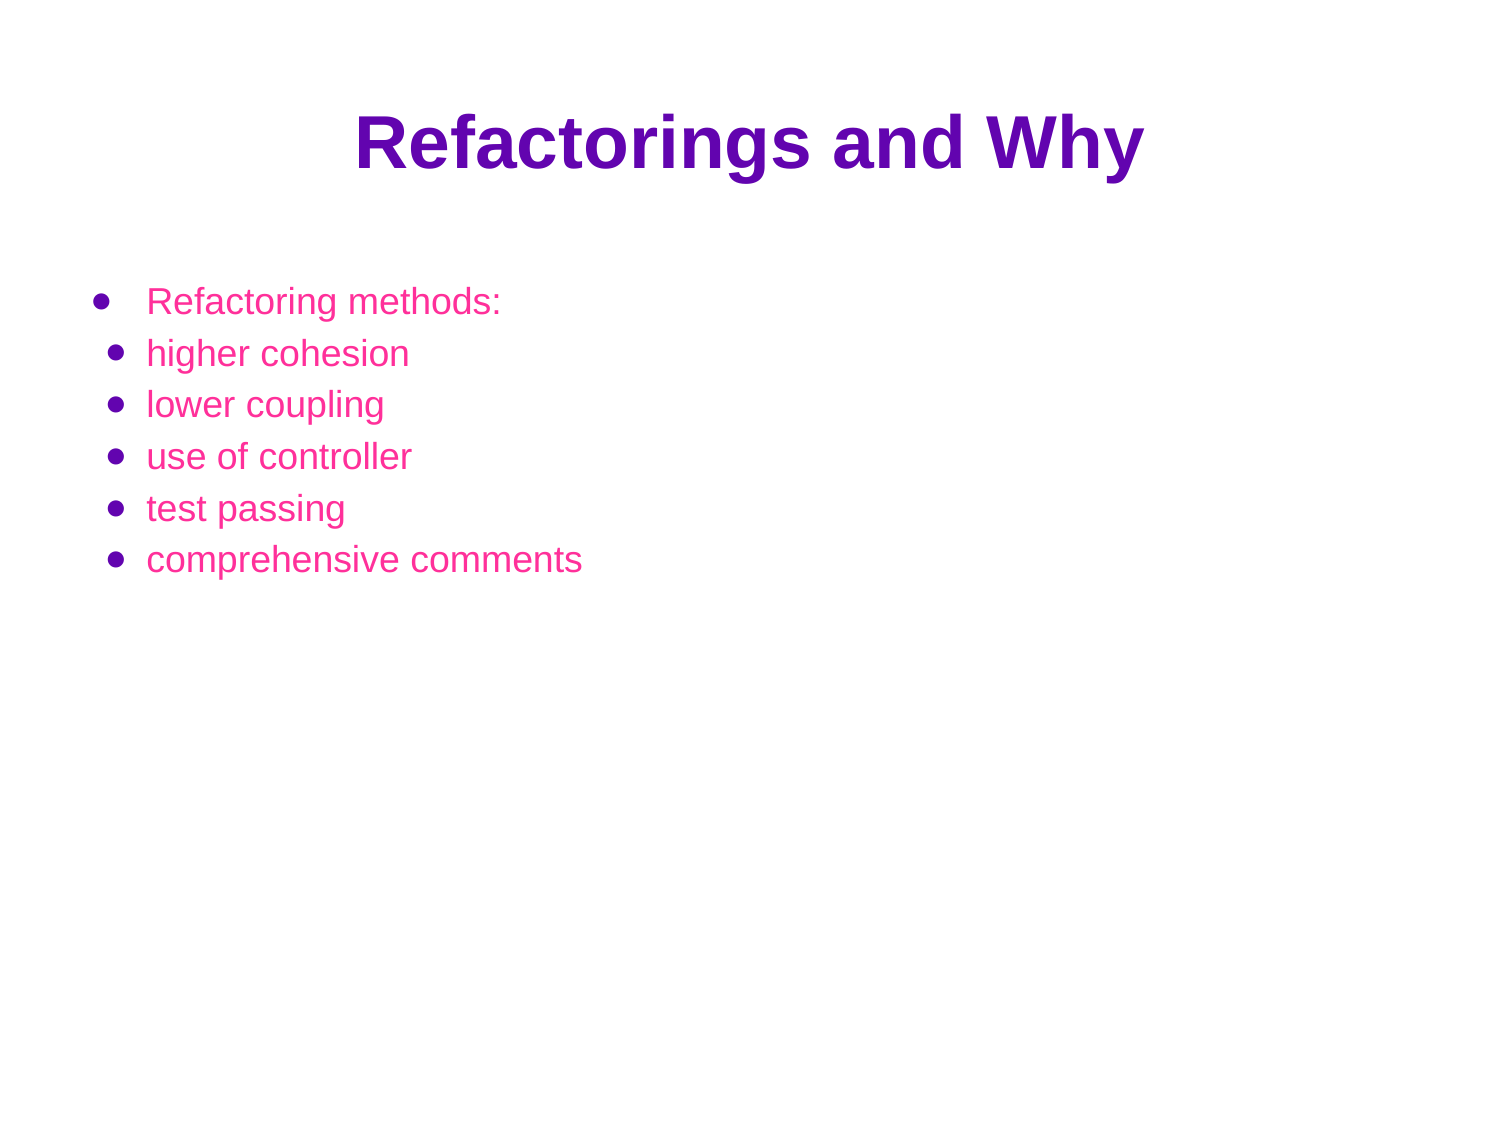

# Refactorings and Why
Refactoring methods:
higher cohesion
lower coupling
use of controller
test passing
comprehensive comments